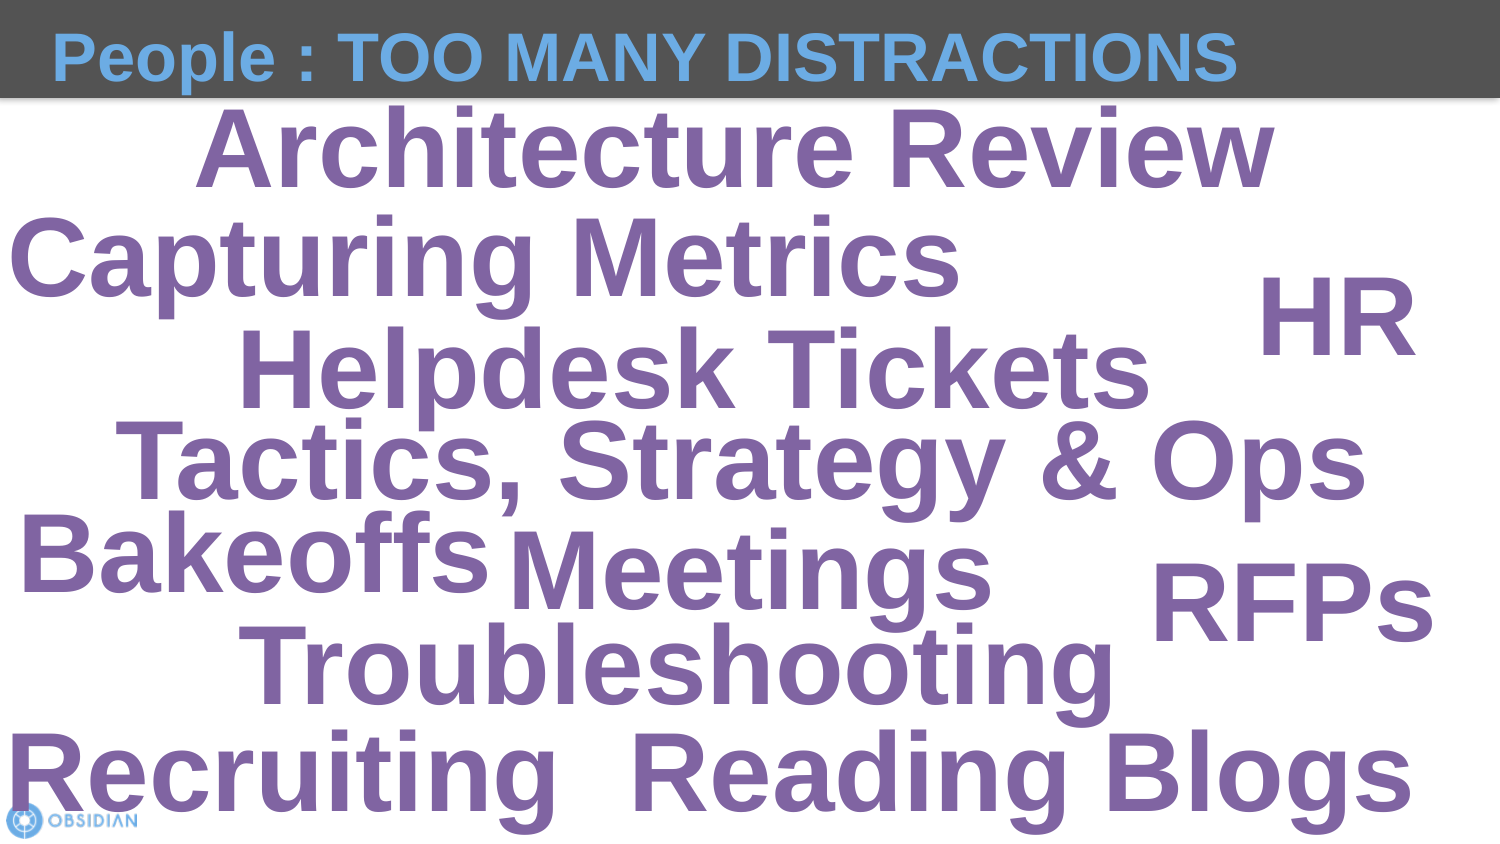

People : TOO MANY DISTRACTIONS
Architecture Review
Capturing Metrics
HR
Helpdesk Tickets
Tactics, Strategy & Ops
Bakeoffs
Meetings
RFPs
Troubleshooting
Recruiting
Reading Blogs